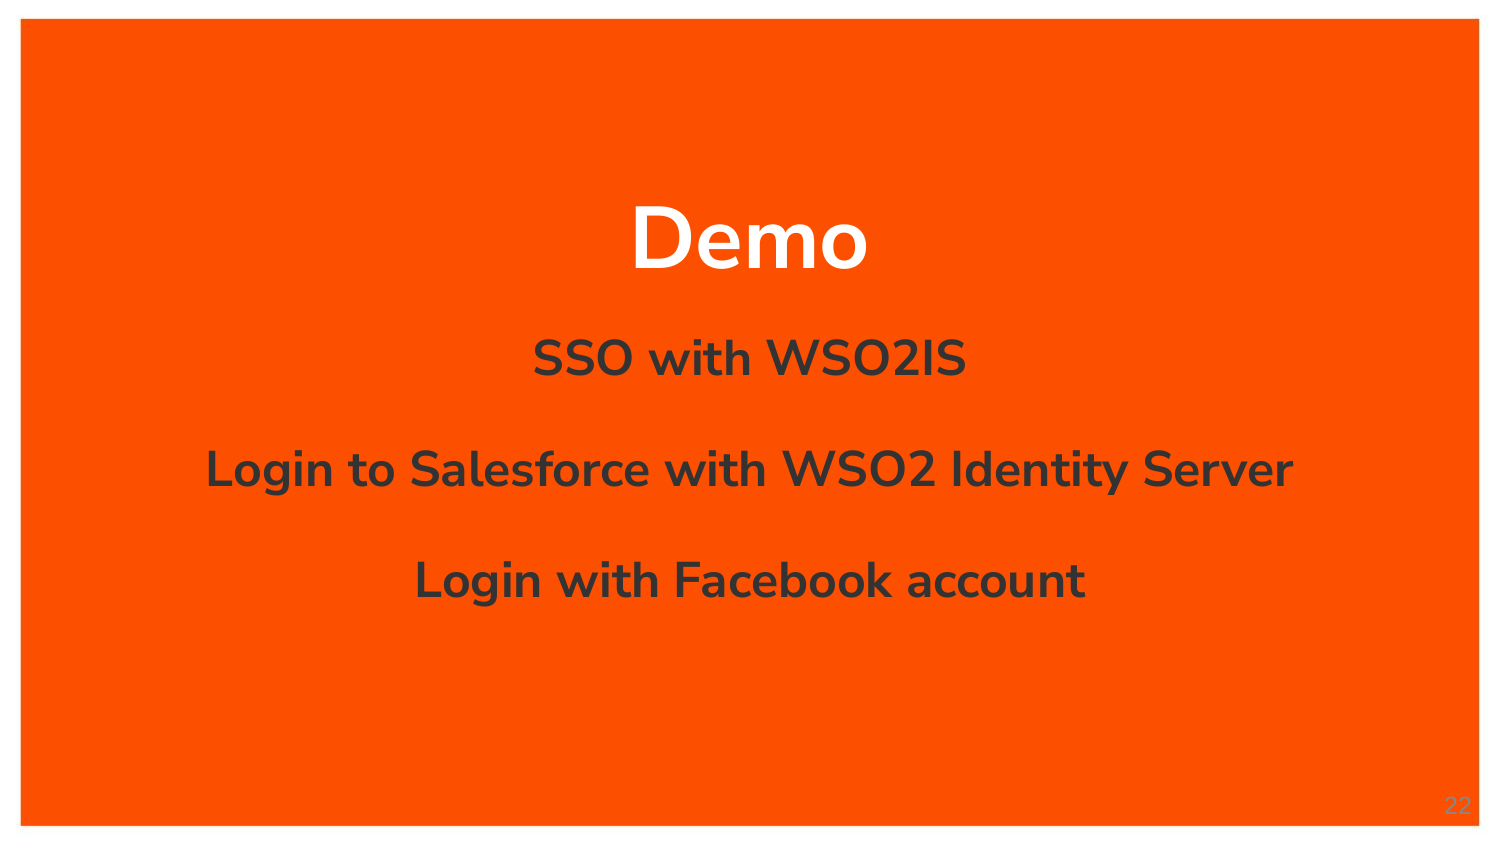

# Demo
SSO with WSO2IS
Login to Salesforce with WSO2 Identity Server
Login with Facebook account
22